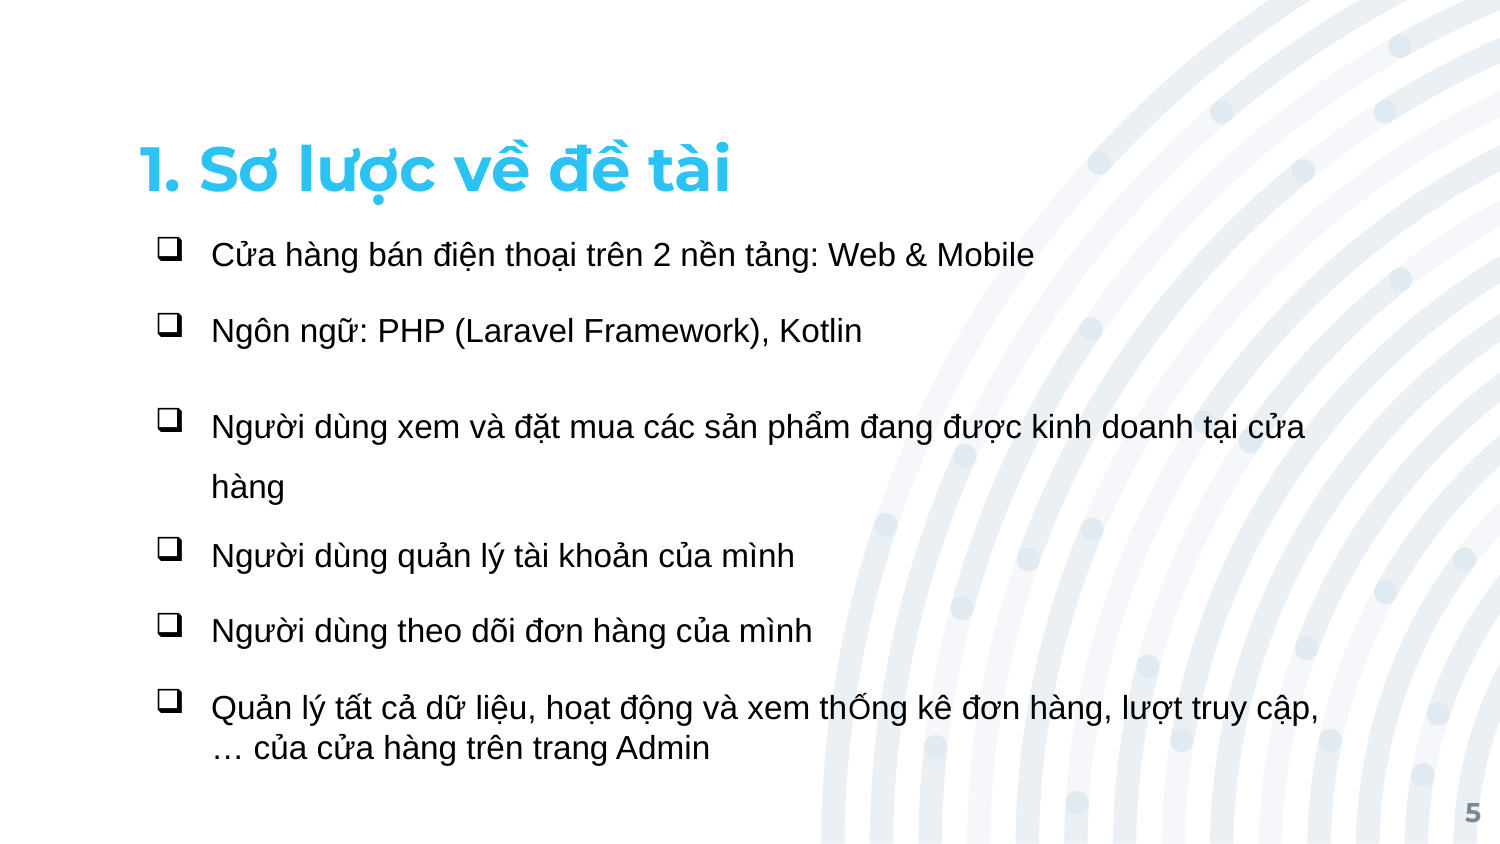

# 1. Sơ lược về đề tài
Cửa hàng bán điện thoại trên 2 nền tảng: Web & Mobile
Ngôn ngữ: PHP (Laravel Framework), Kotlin
Người dùng xem và đặt mua các sản phẩm đang được kinh doanh tại cửa hàng
Người dùng quản lý tài khoản của mình
Người dùng theo dõi đơn hàng của mình
Quản lý tất cả dữ liệu, hoạt động và xem thỐng kê đơn hàng, lượt truy cập,… của cửa hàng trên trang Admin
5